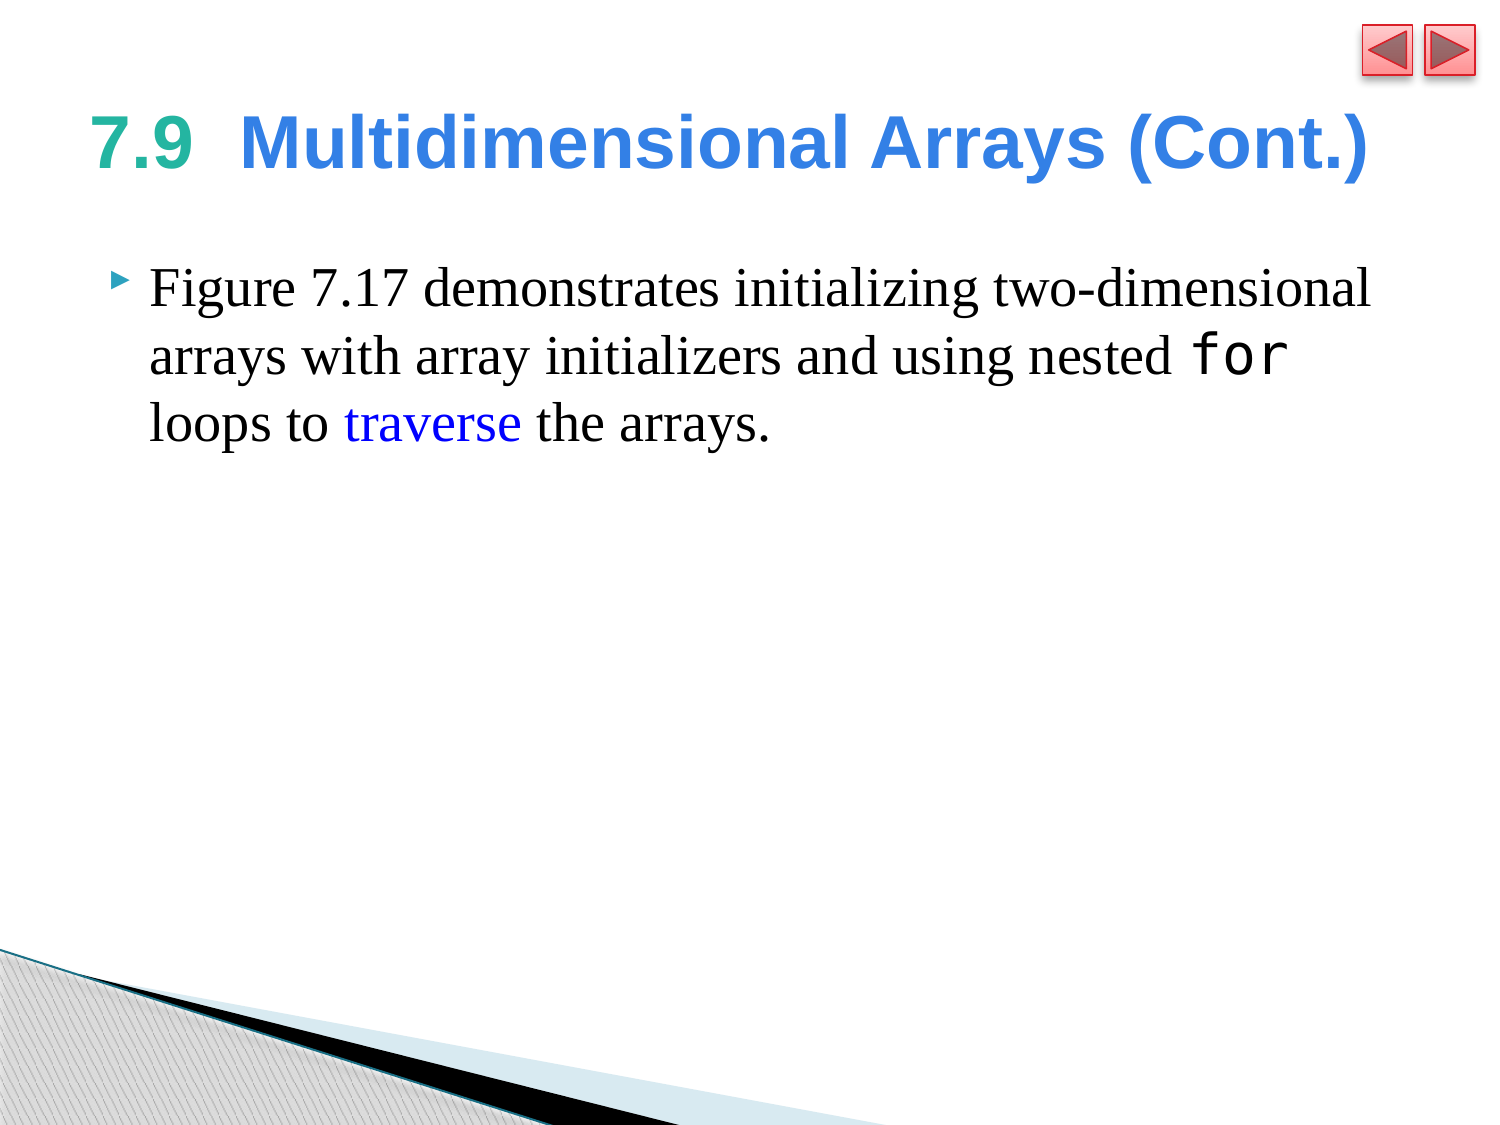

# 7.9  	Multidimensional Arrays (Cont.)
Figure 7.17 demonstrates initializing two-dimensional arrays with array initializers and using nested for loops to traverse the arrays.